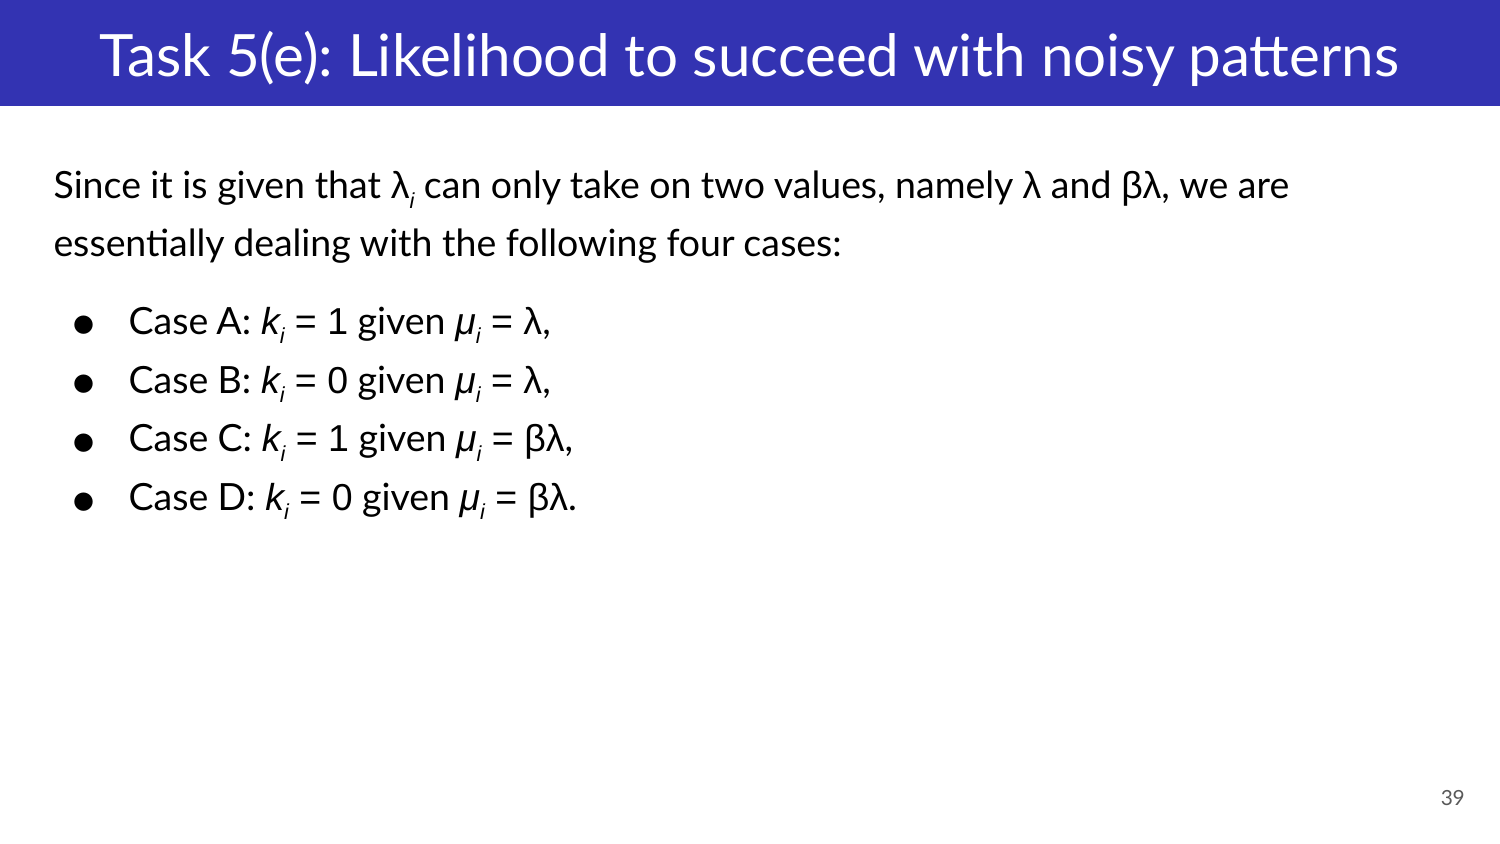

# Task 5(e): Likelihood to succeed with noisy patterns
Since it is given that λi can only take on two values, namely λ and βλ, we are essentially dealing with the following four cases:
Case A: ki = 1 given μi = λ,
Case B: ki = 0 given μi = λ,
Case C: ki = 1 given μi = βλ,
Case D: ki = 0 given μi = βλ.
39